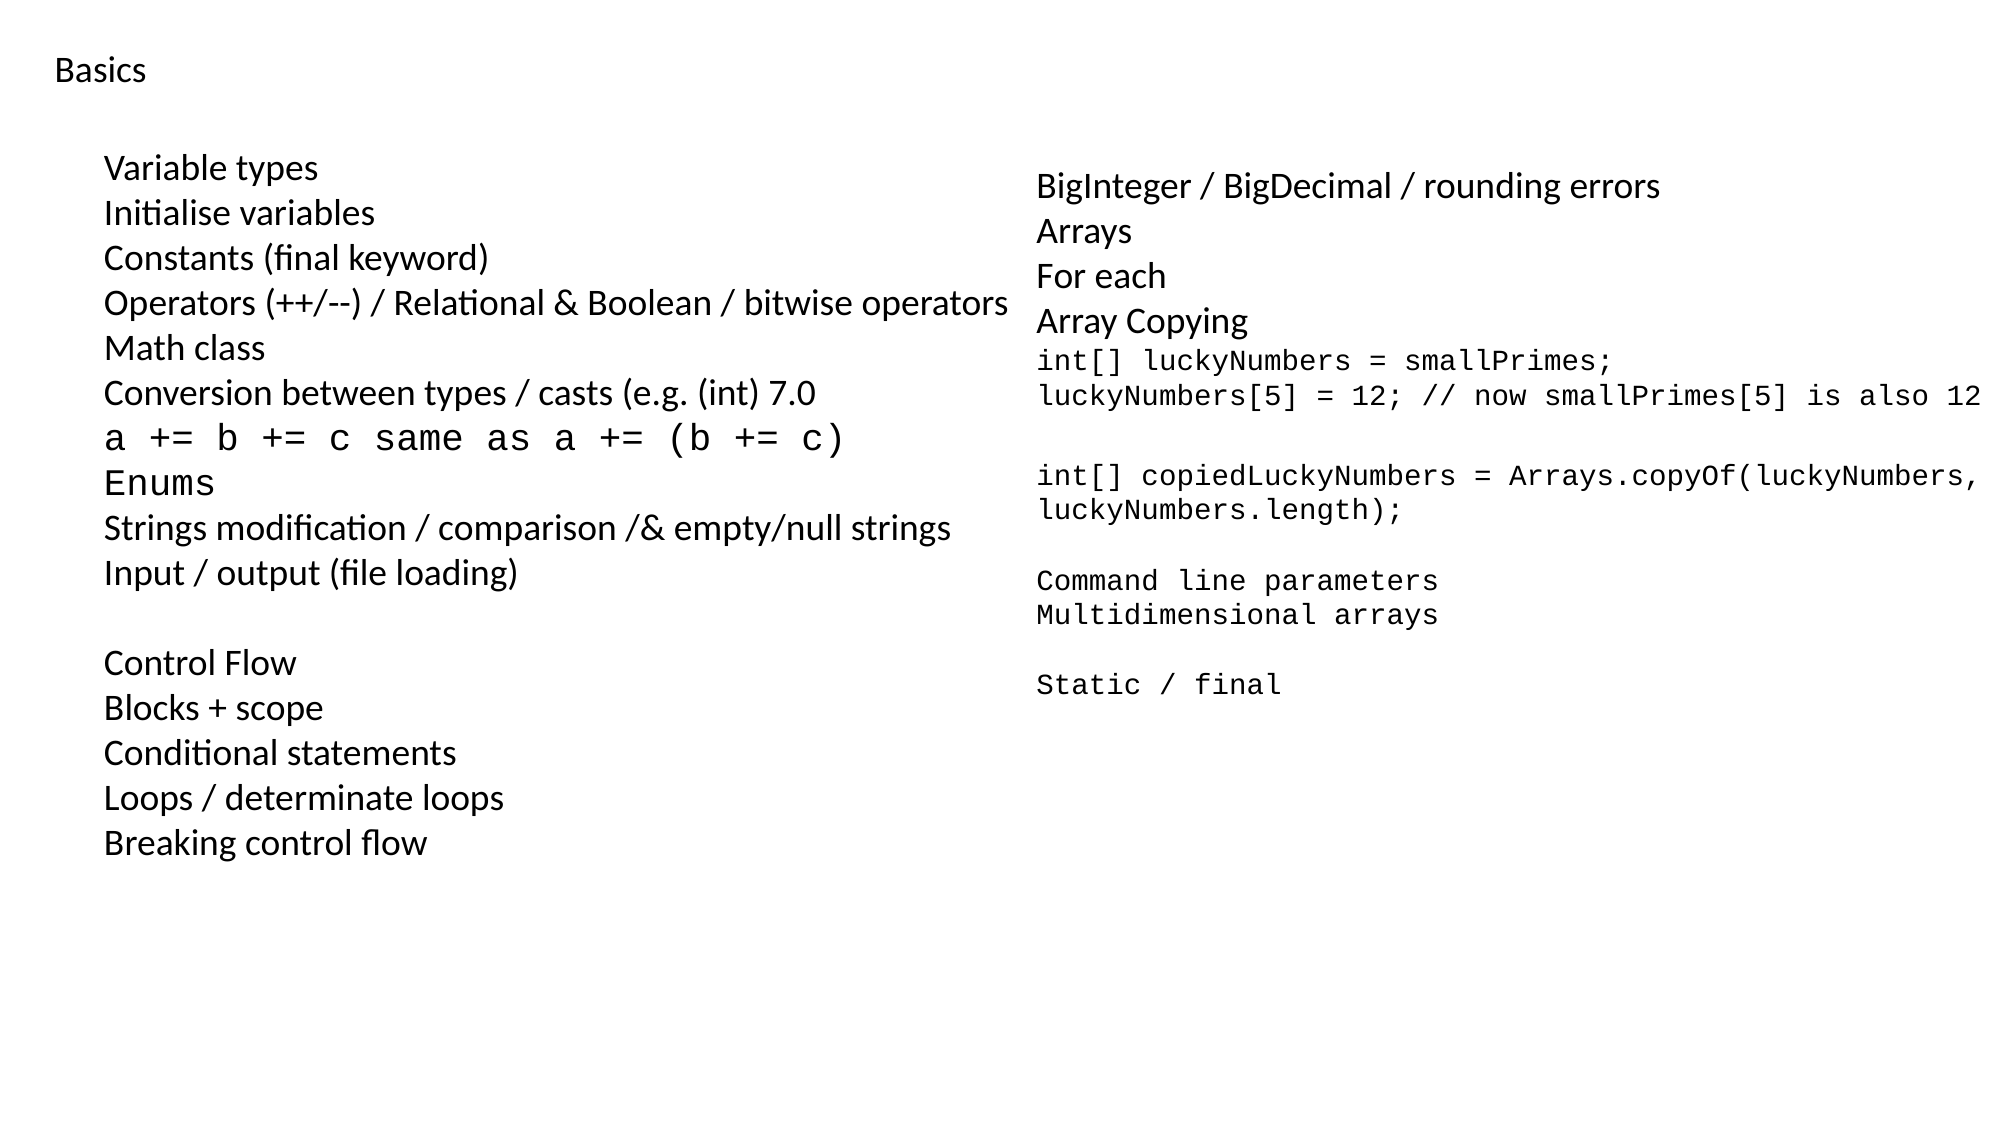

Basics
Variable types
Initialise variables
Constants (final keyword)
Operators (++/--) / Relational & Boolean / bitwise operators
Math class
Conversion between types / casts (e.g. (int) 7.0
a += b += c same as a += (b += c)
Enums
Strings modification / comparison /& empty/null strings
Input / output (file loading)

Control Flow
Blocks + scope
Conditional statements
Loops / determinate loops
Breaking control flow

BigInteger / BigDecimal / rounding errors
Arrays
For each
Array Copying
int[] luckyNumbers = smallPrimes;
luckyNumbers[5] = 12; // now smallPrimes[5] is also 12

int[] copiedLuckyNumbers = Arrays.copyOf(luckyNumbers, luckyNumbers.length);

Command line parameters
Multidimensional arrays

Static / final